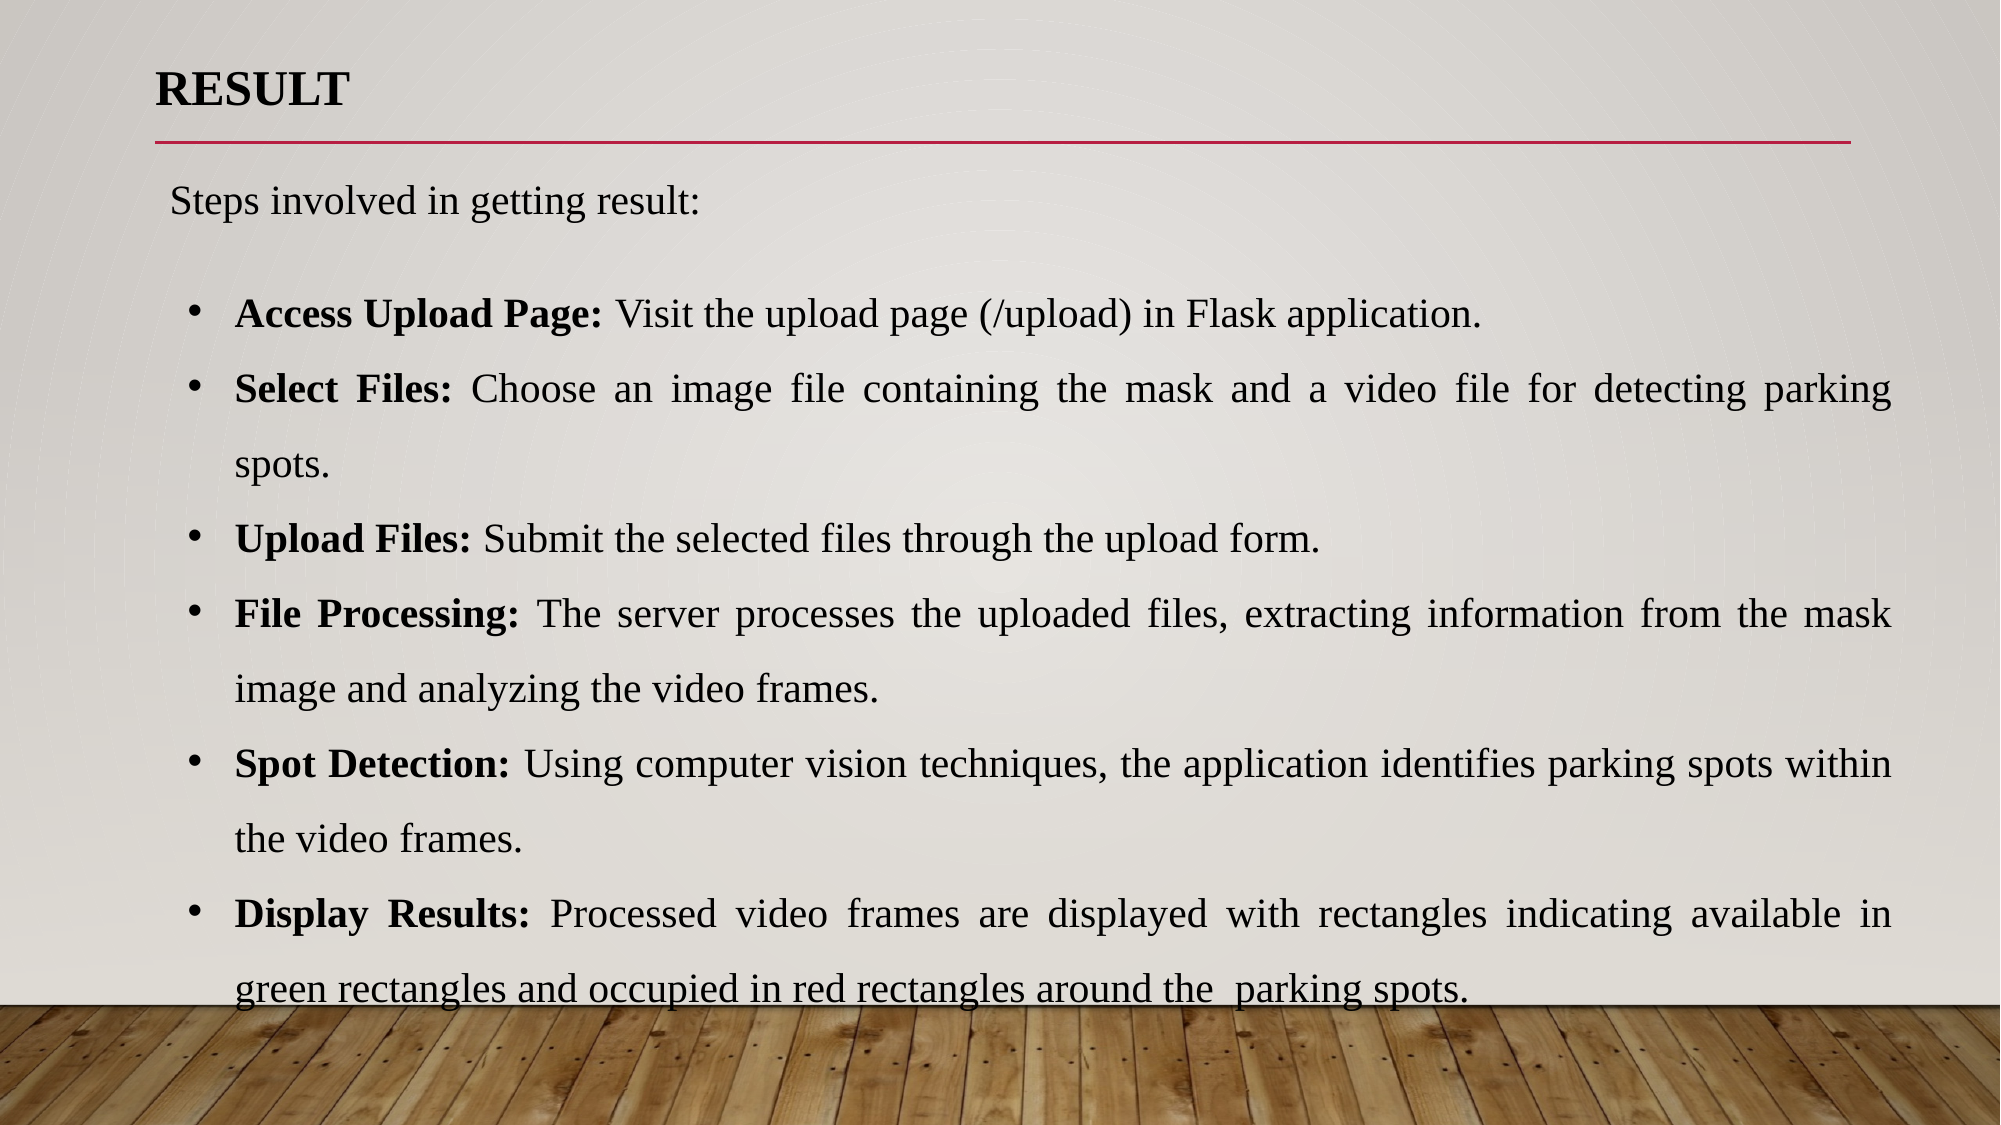

RESULT
Steps involved in getting result:
Access Upload Page: Visit the upload page (/upload) in Flask application.
Select Files: Choose an image file containing the mask and a video file for detecting parking spots.
Upload Files: Submit the selected files through the upload form.
File Processing: The server processes the uploaded files, extracting information from the mask image and analyzing the video frames.
Spot Detection: Using computer vision techniques, the application identifies parking spots within the video frames.
Display Results: Processed video frames are displayed with rectangles indicating available in green rectangles and occupied in red rectangles around the  parking spots.